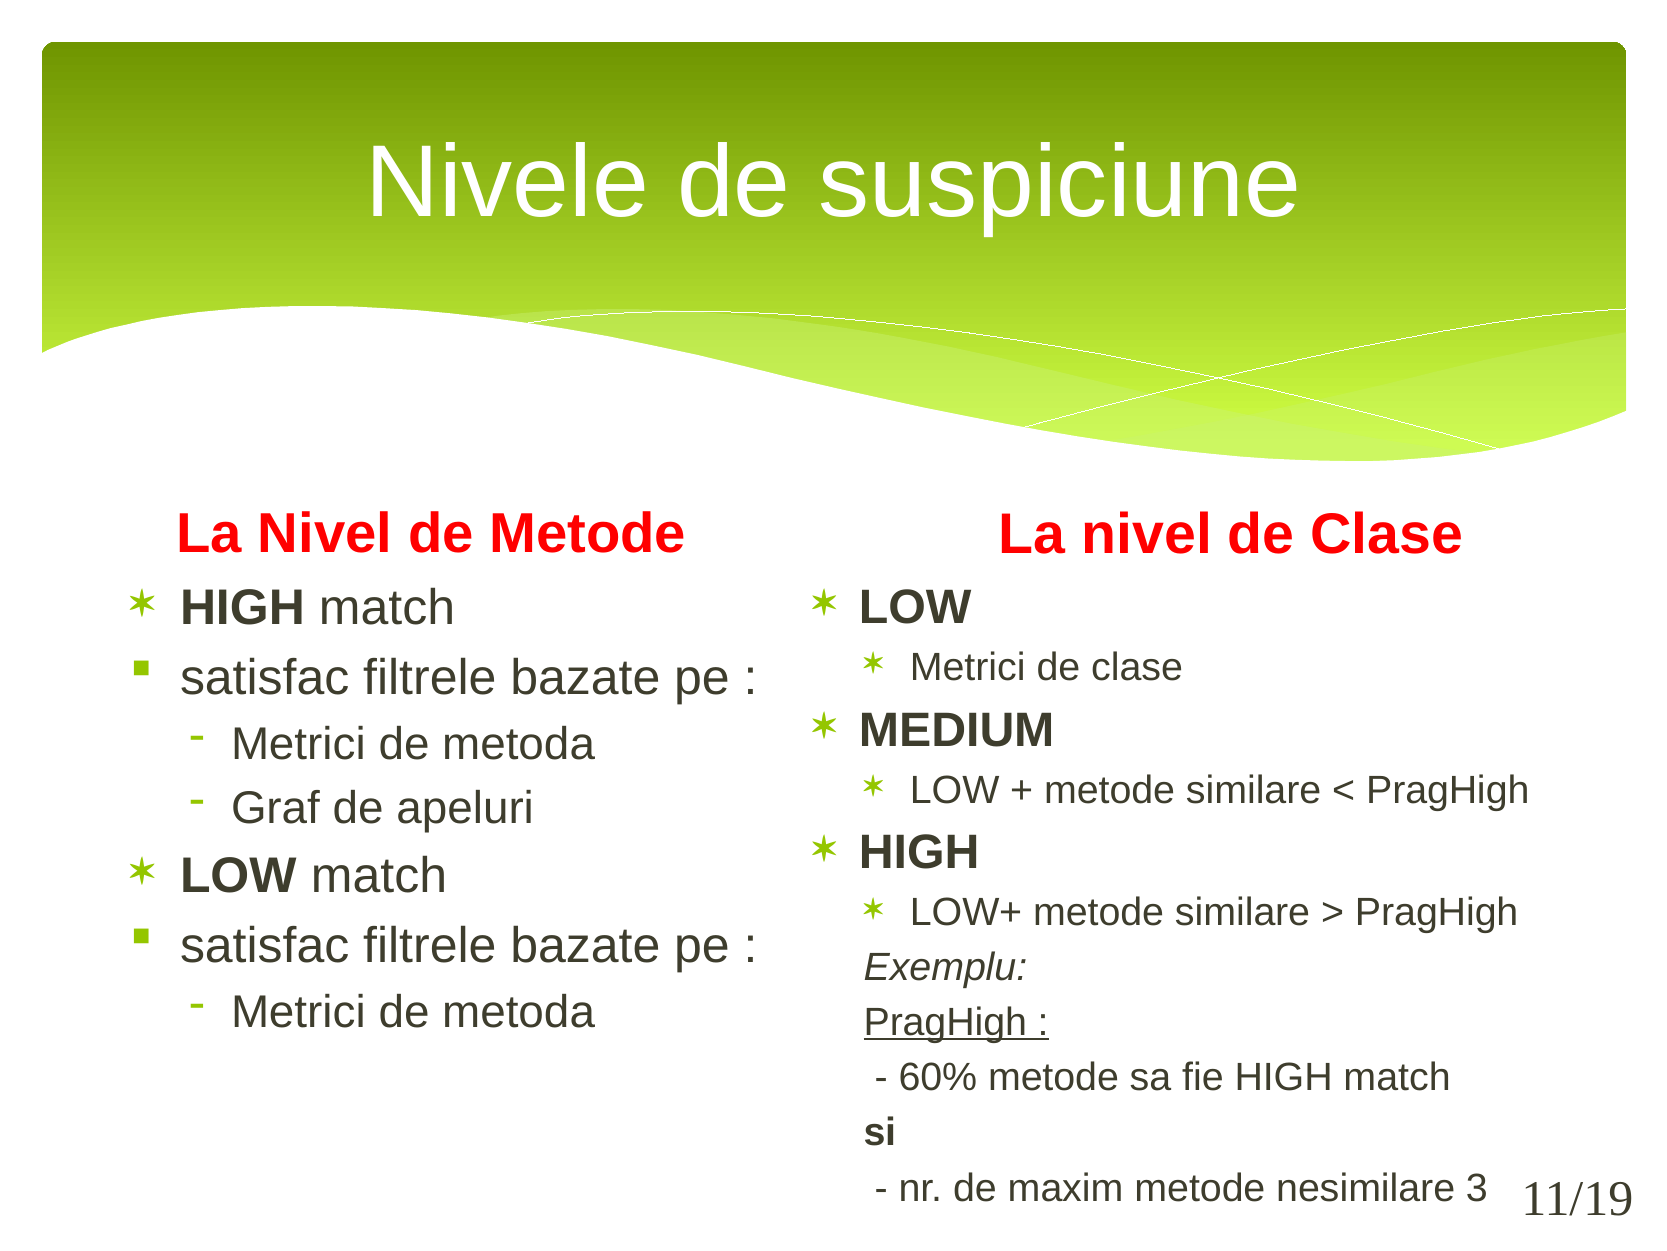

# Nivele de suspiciune
La Nivel de Metode
HIGH match
satisfac filtrele bazate pe :
Metrici de metoda
Graf de apeluri
LOW match
satisfac filtrele bazate pe :
Metrici de metoda

La nivel de Clase
LOW
Metrici de clase
MEDIUM
LOW + metode similare < PragHigh
HIGH
LOW+ metode similare > PragHigh
Exemplu:
PragHigh :
 - 60% metode sa fie HIGH match
		si
 - nr. de maxim metode nesimilare 3
11/19